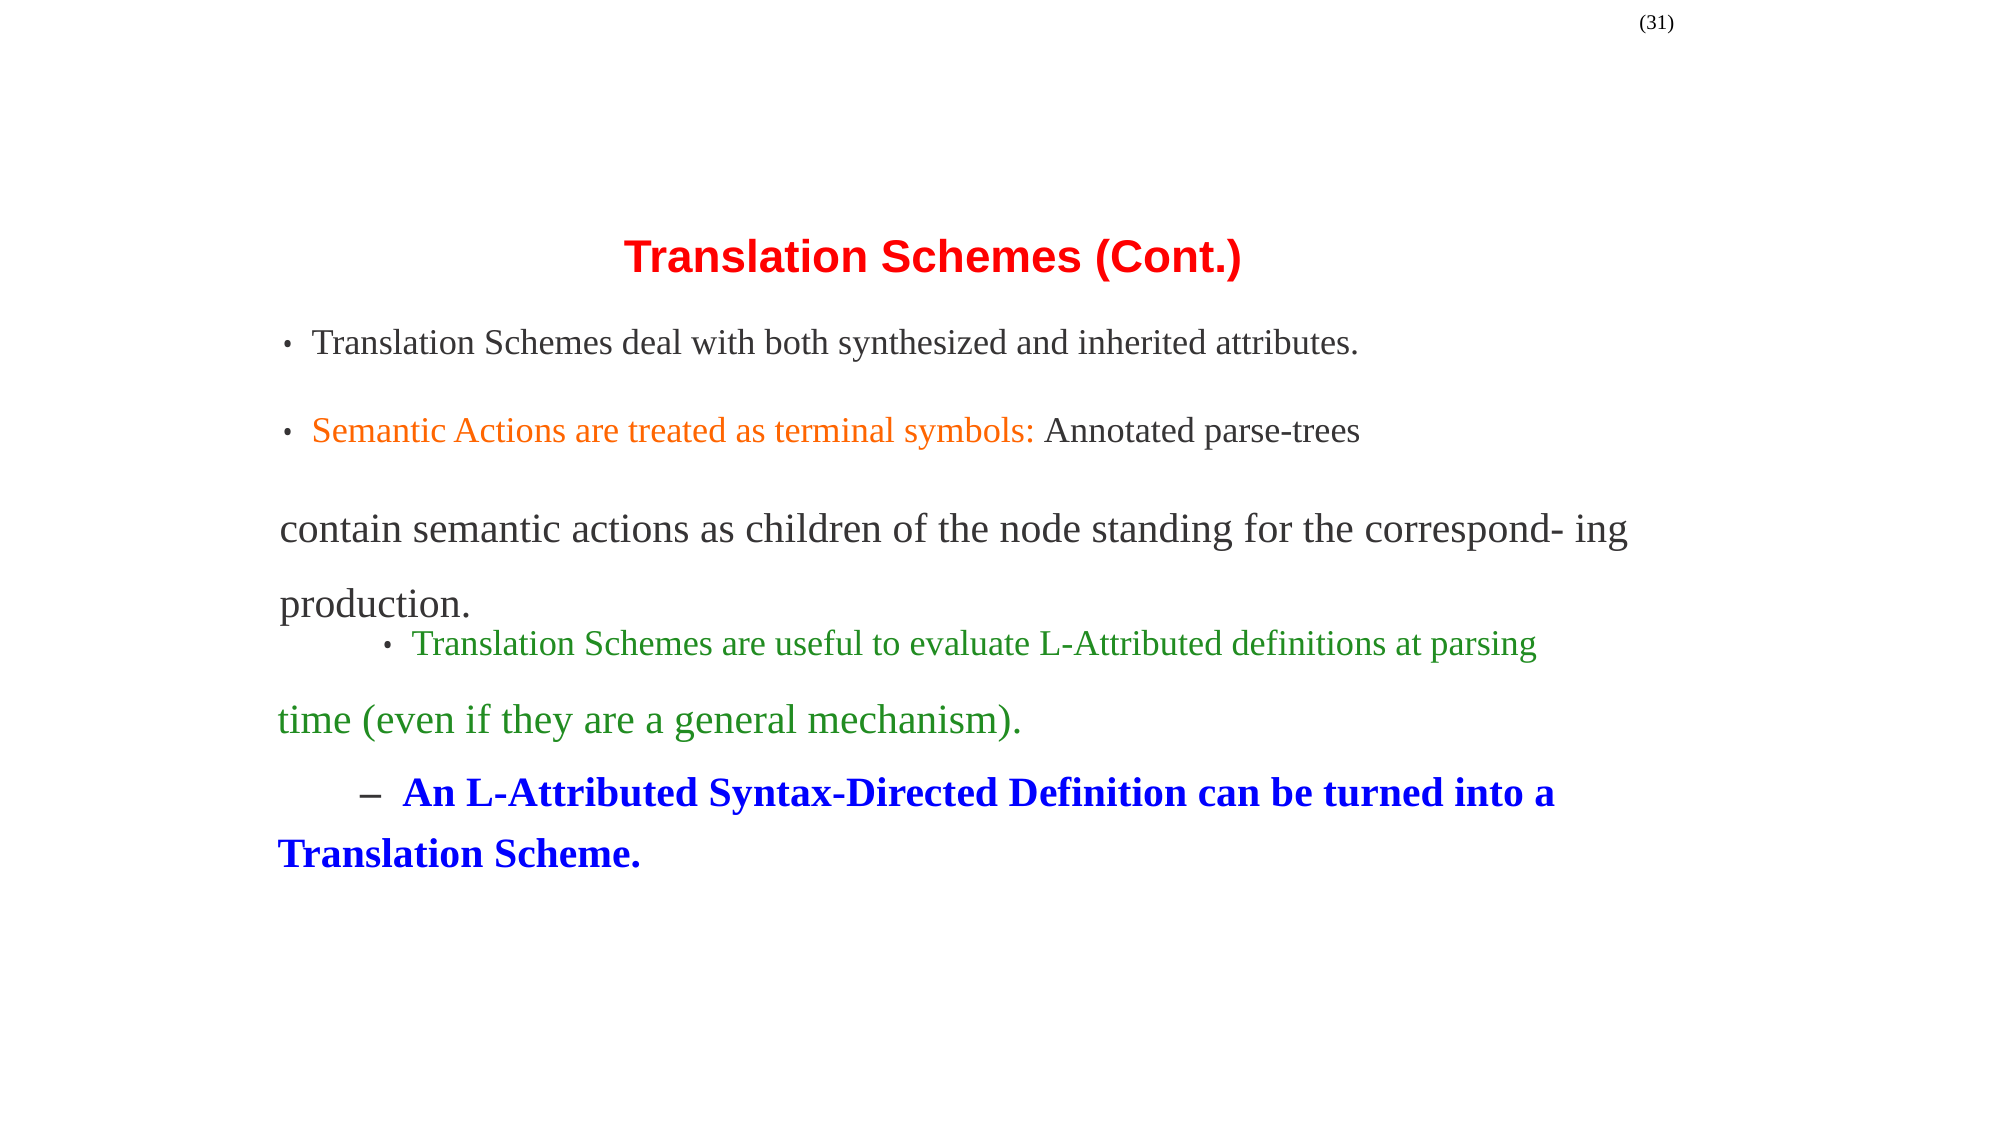

(31)
Translation Schemes (Cont.)
•  Translation Schemes deal with both synthesized and inherited attributes.
•  Semantic Actions are treated as terminal symbols: Annotated parse-trees
contain semantic actions as children of the node standing for the correspond- ing production.
•  Translation Schemes are useful to evaluate L-Attributed definitions at parsing
time (even if they are a general mechanism).
–  An L-Attributed Syntax-Directed Definition can be turned into a
Translation Scheme.